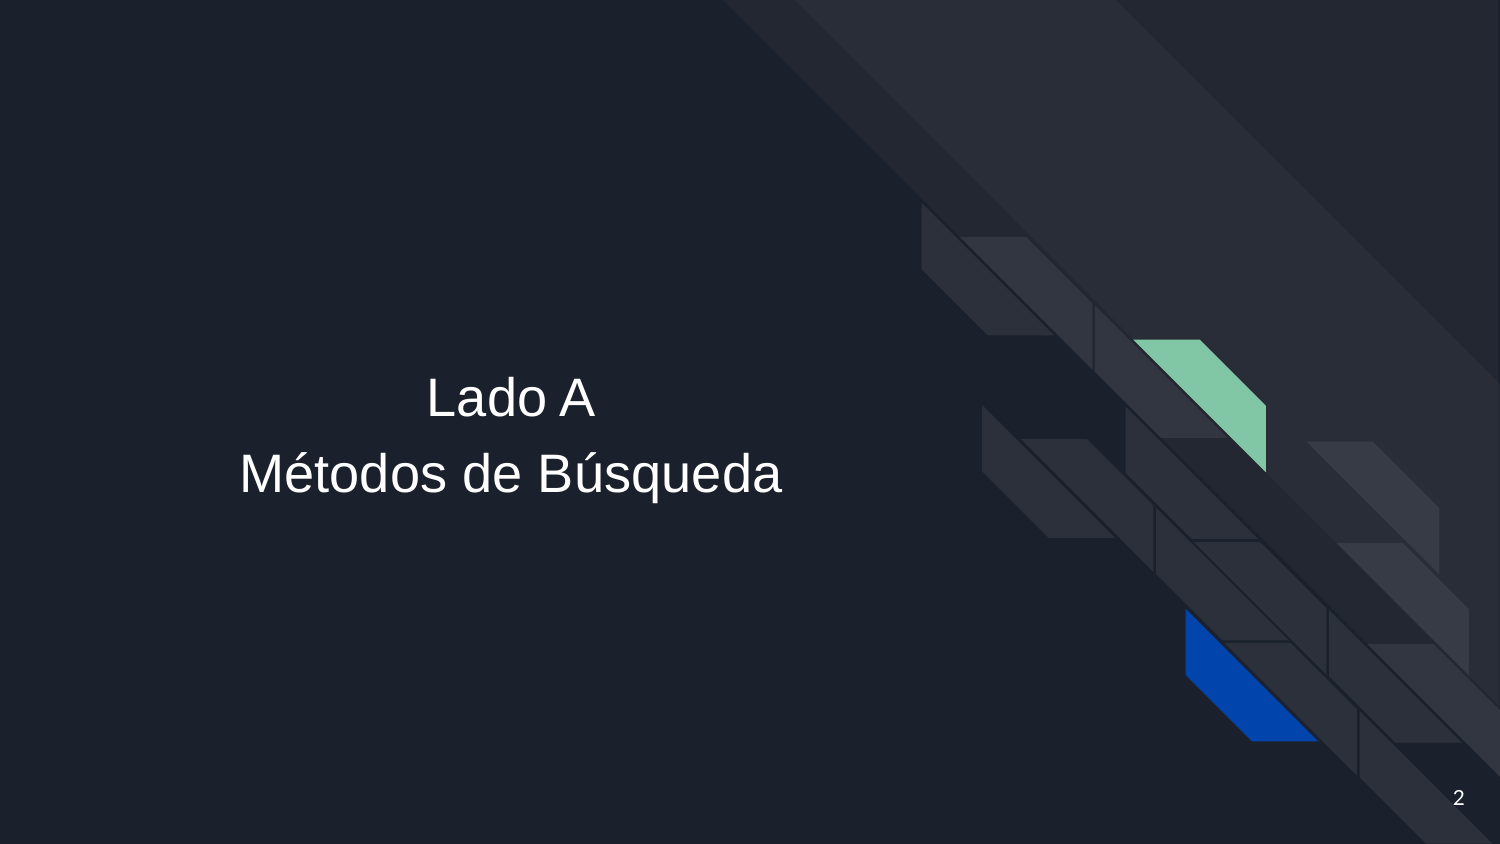

# Lado A
Métodos de Búsqueda
2